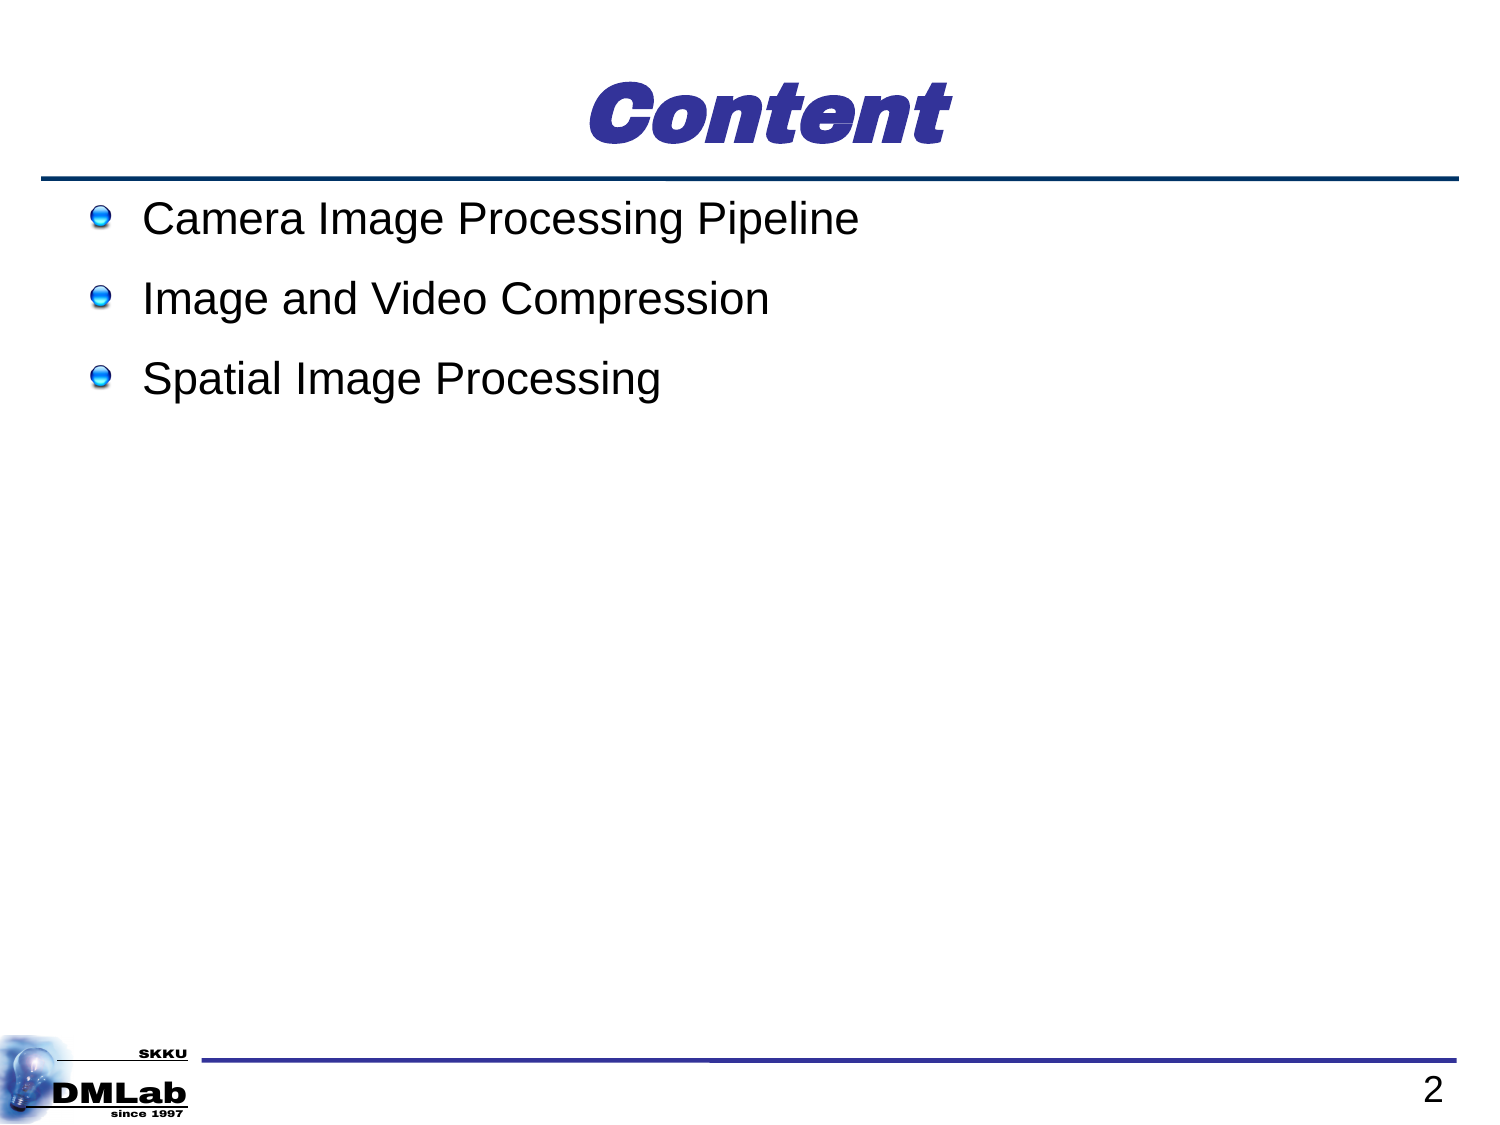

# Content
Camera Image Processing Pipeline

Image and Video Compression

Spatial Image Processing
2